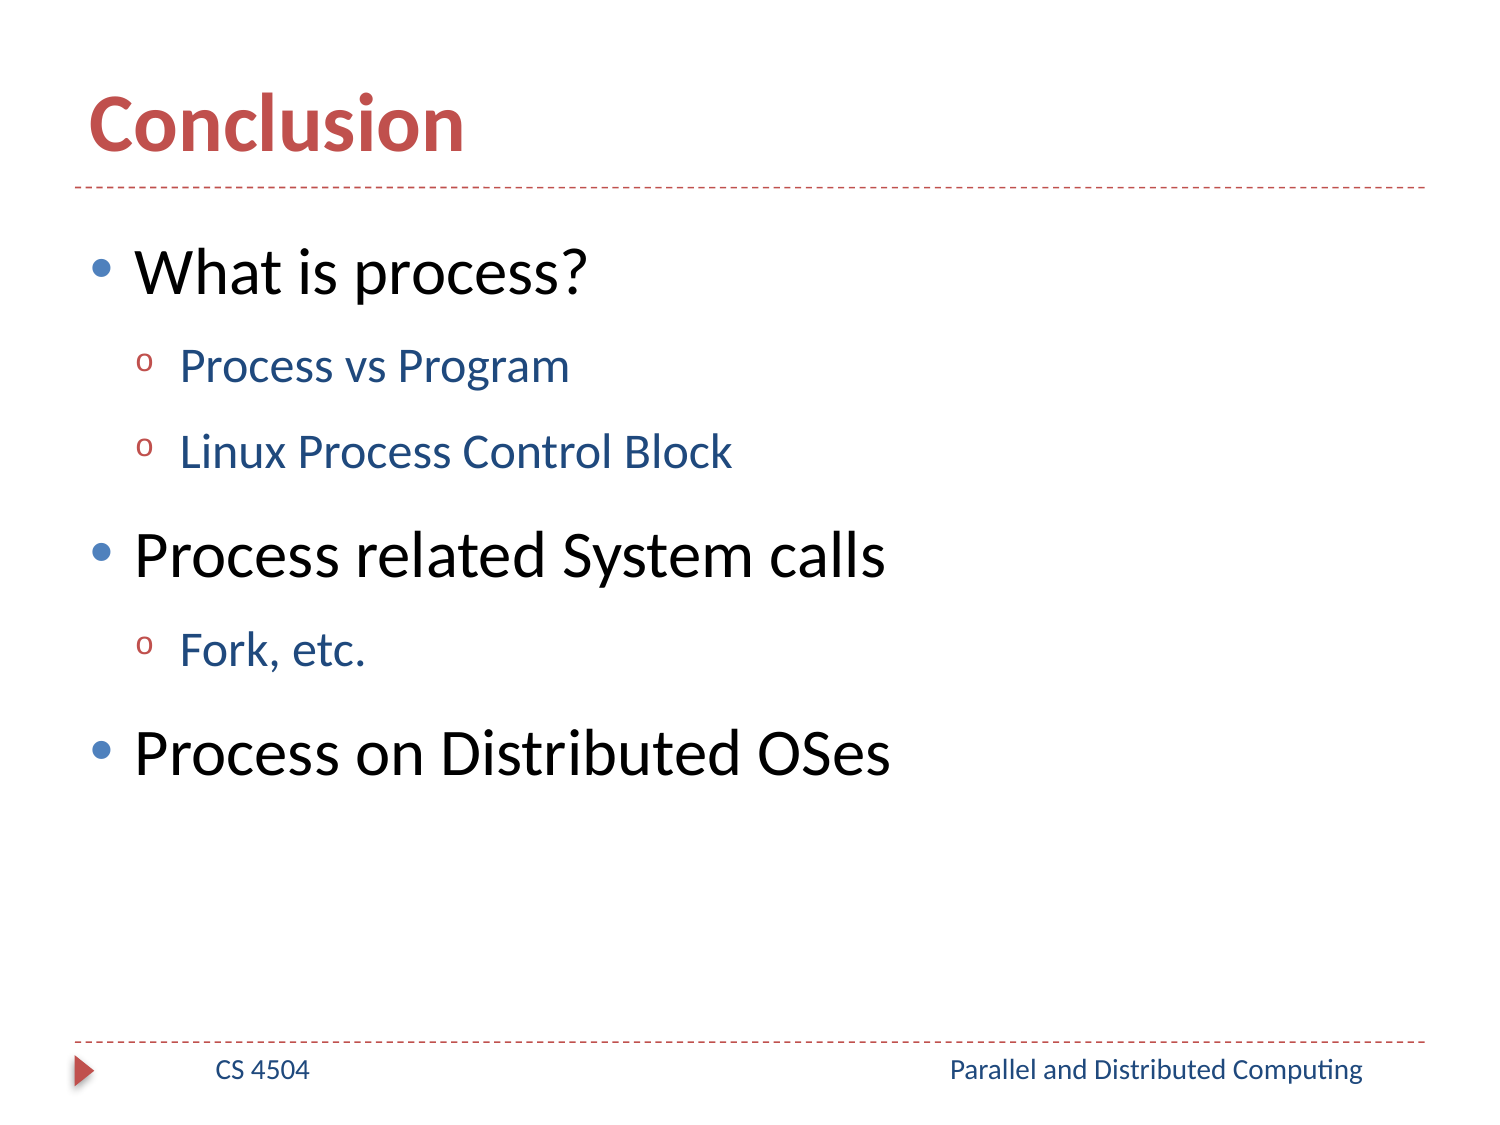

# Conclusion
What is process?
Process vs Program
Linux Process Control Block
Process related System calls
Fork, etc.
Process on Distributed OSes
CS 4504
Parallel and Distributed Computing